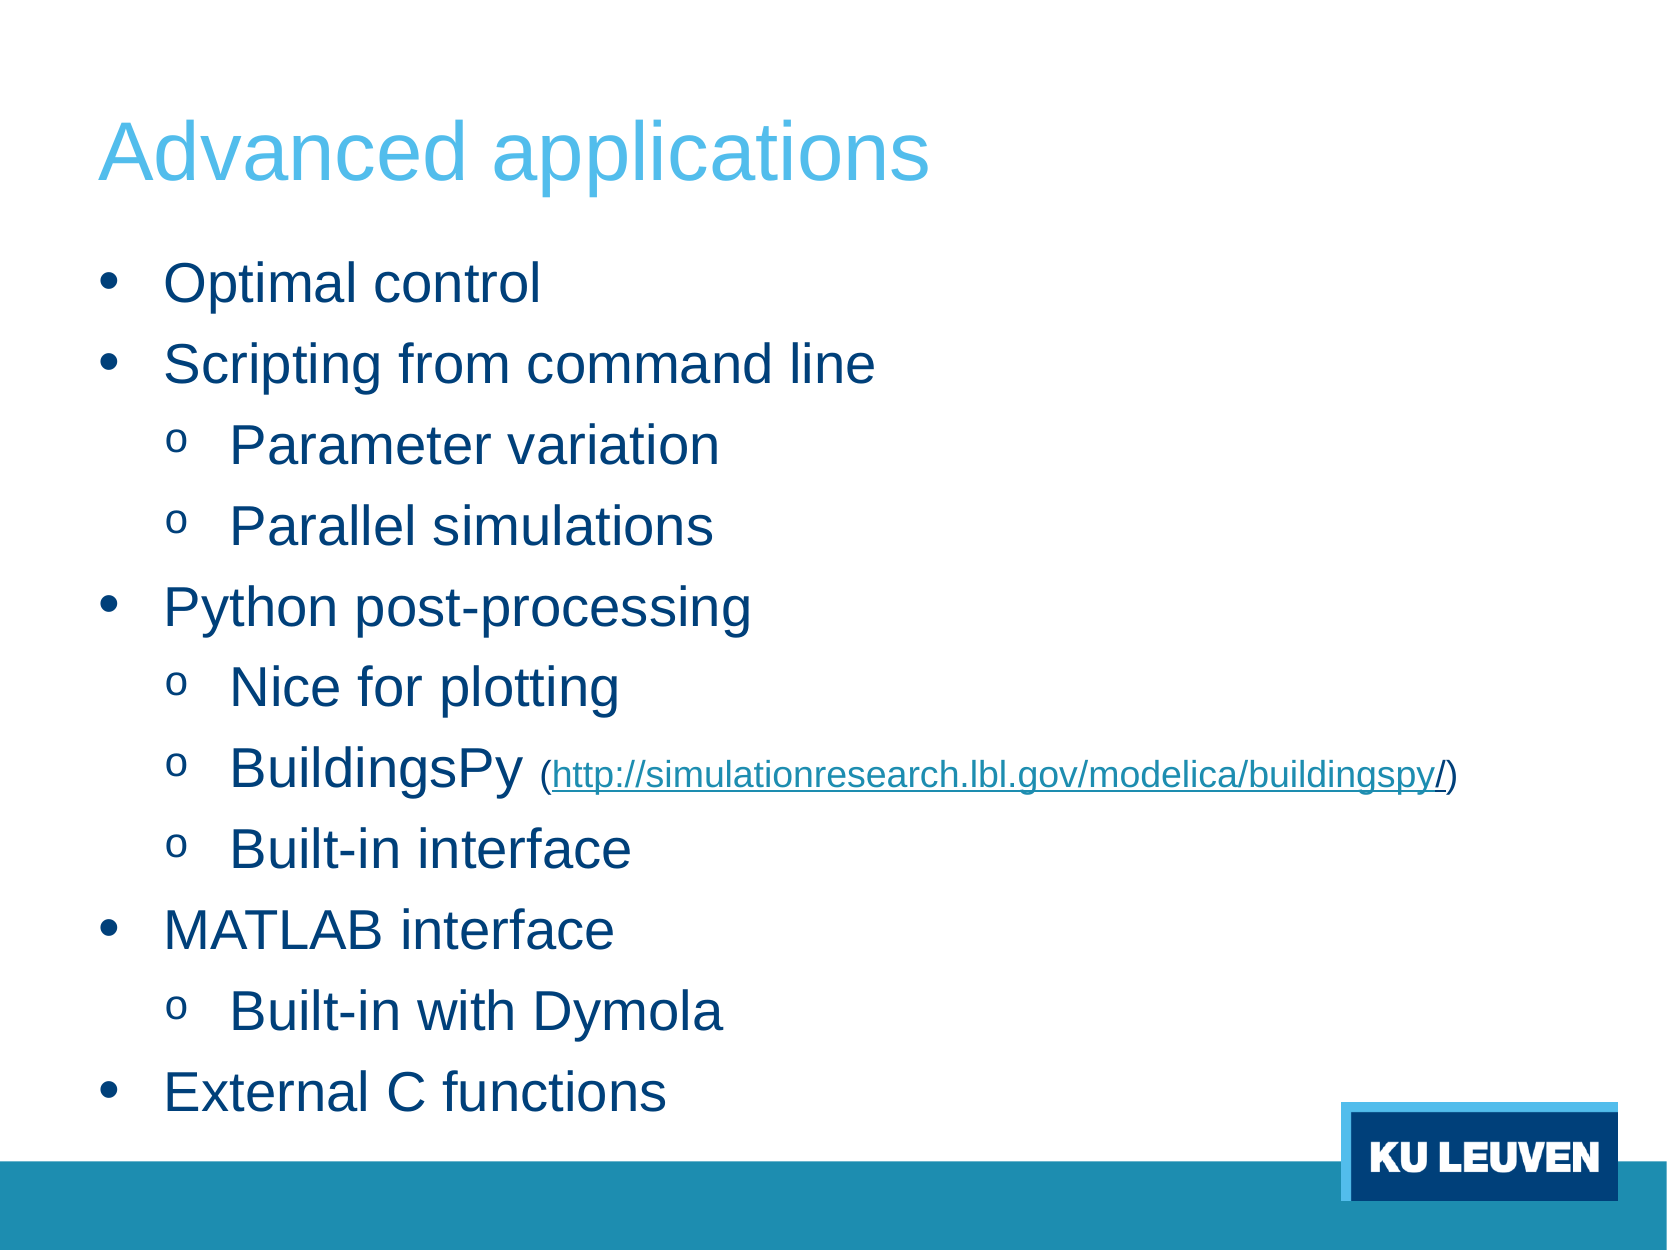

# Advanced applications
Optimal control
Scripting from command line
Parameter variation
Parallel simulations
Python post-processing
Nice for plotting
BuildingsPy (http://simulationresearch.lbl.gov/modelica/buildingspy/)
Built-in interface
MATLAB interface
Built-in with Dymola
External C functions